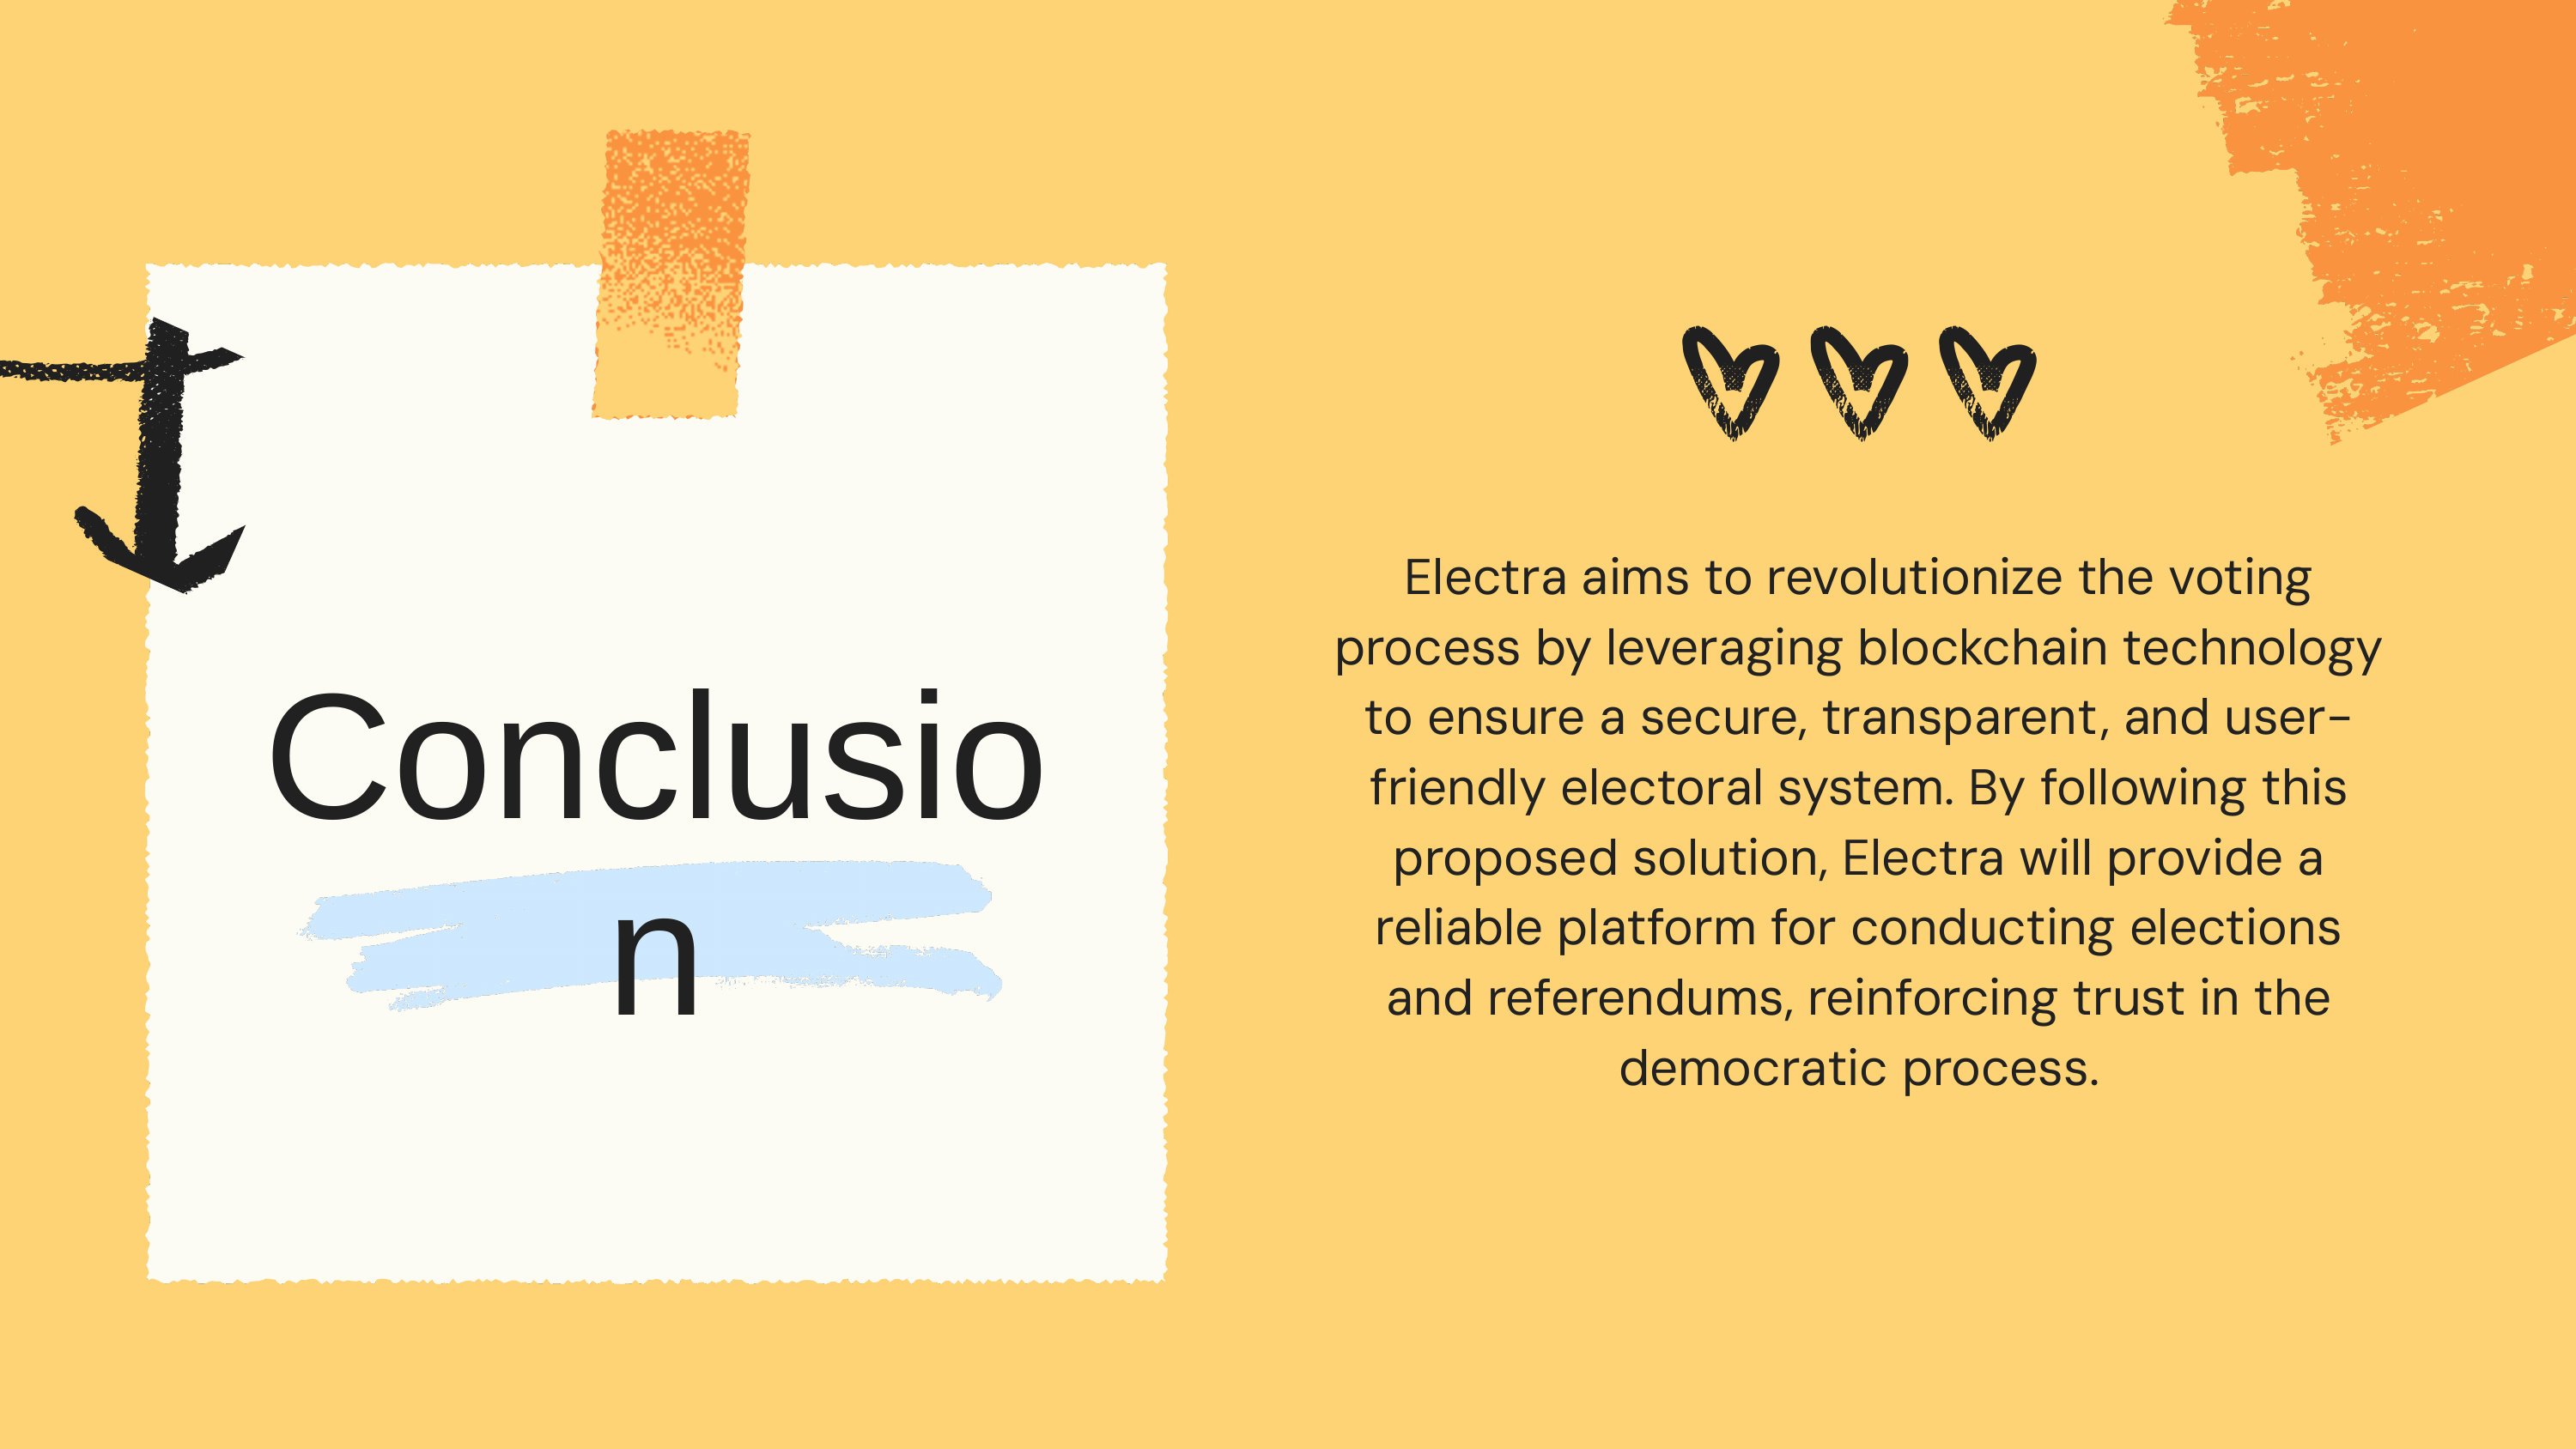

Electra aims to revolutionize the voting process by leveraging blockchain technology to ensure a secure, transparent, and user-friendly electoral system. By following this proposed solution, Electra will provide a reliable platform for conducting elections and referendums, reinforcing trust in the democratic process.
Conclusion